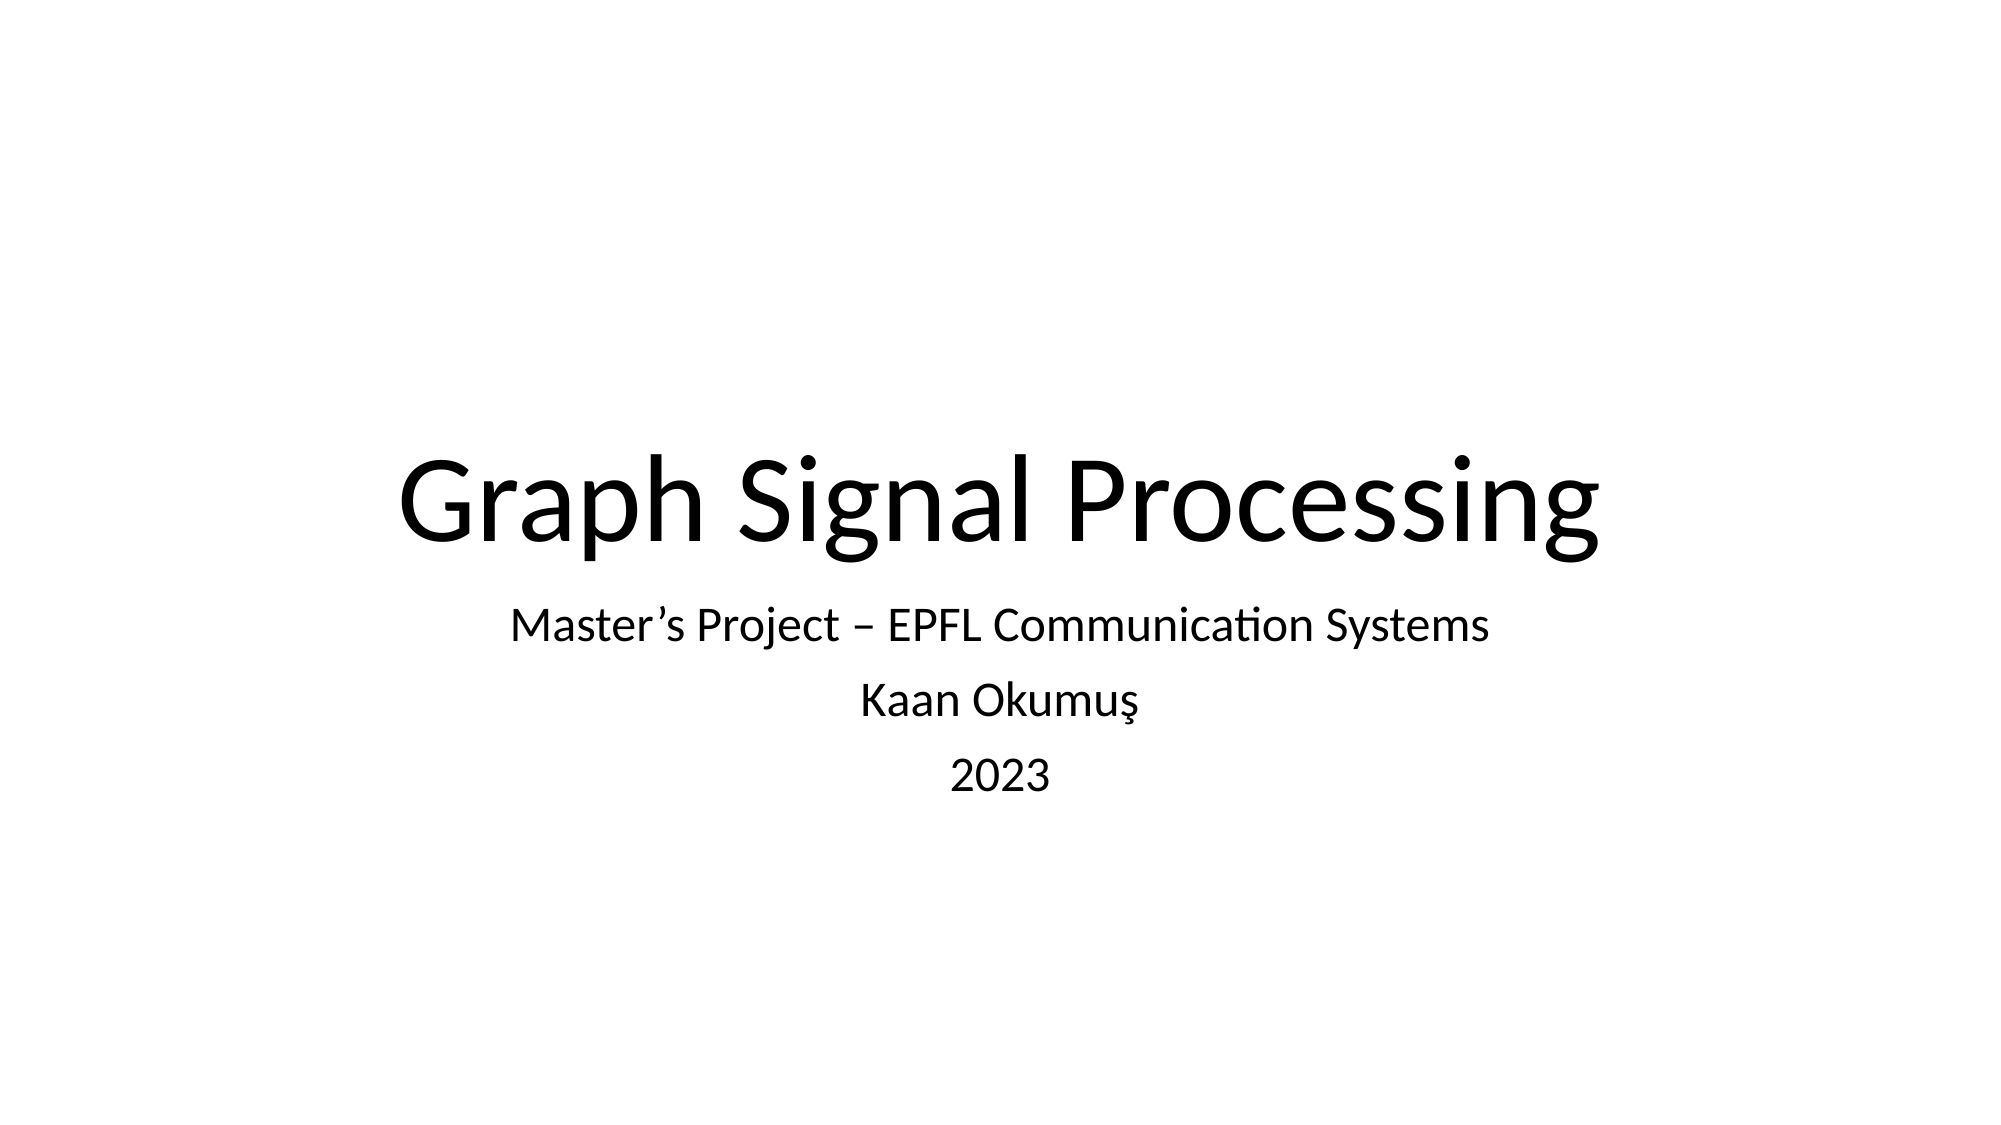

# Graph Signal Processing
Master’s Project – EPFL Communication Systems
Kaan Okumuş
2023